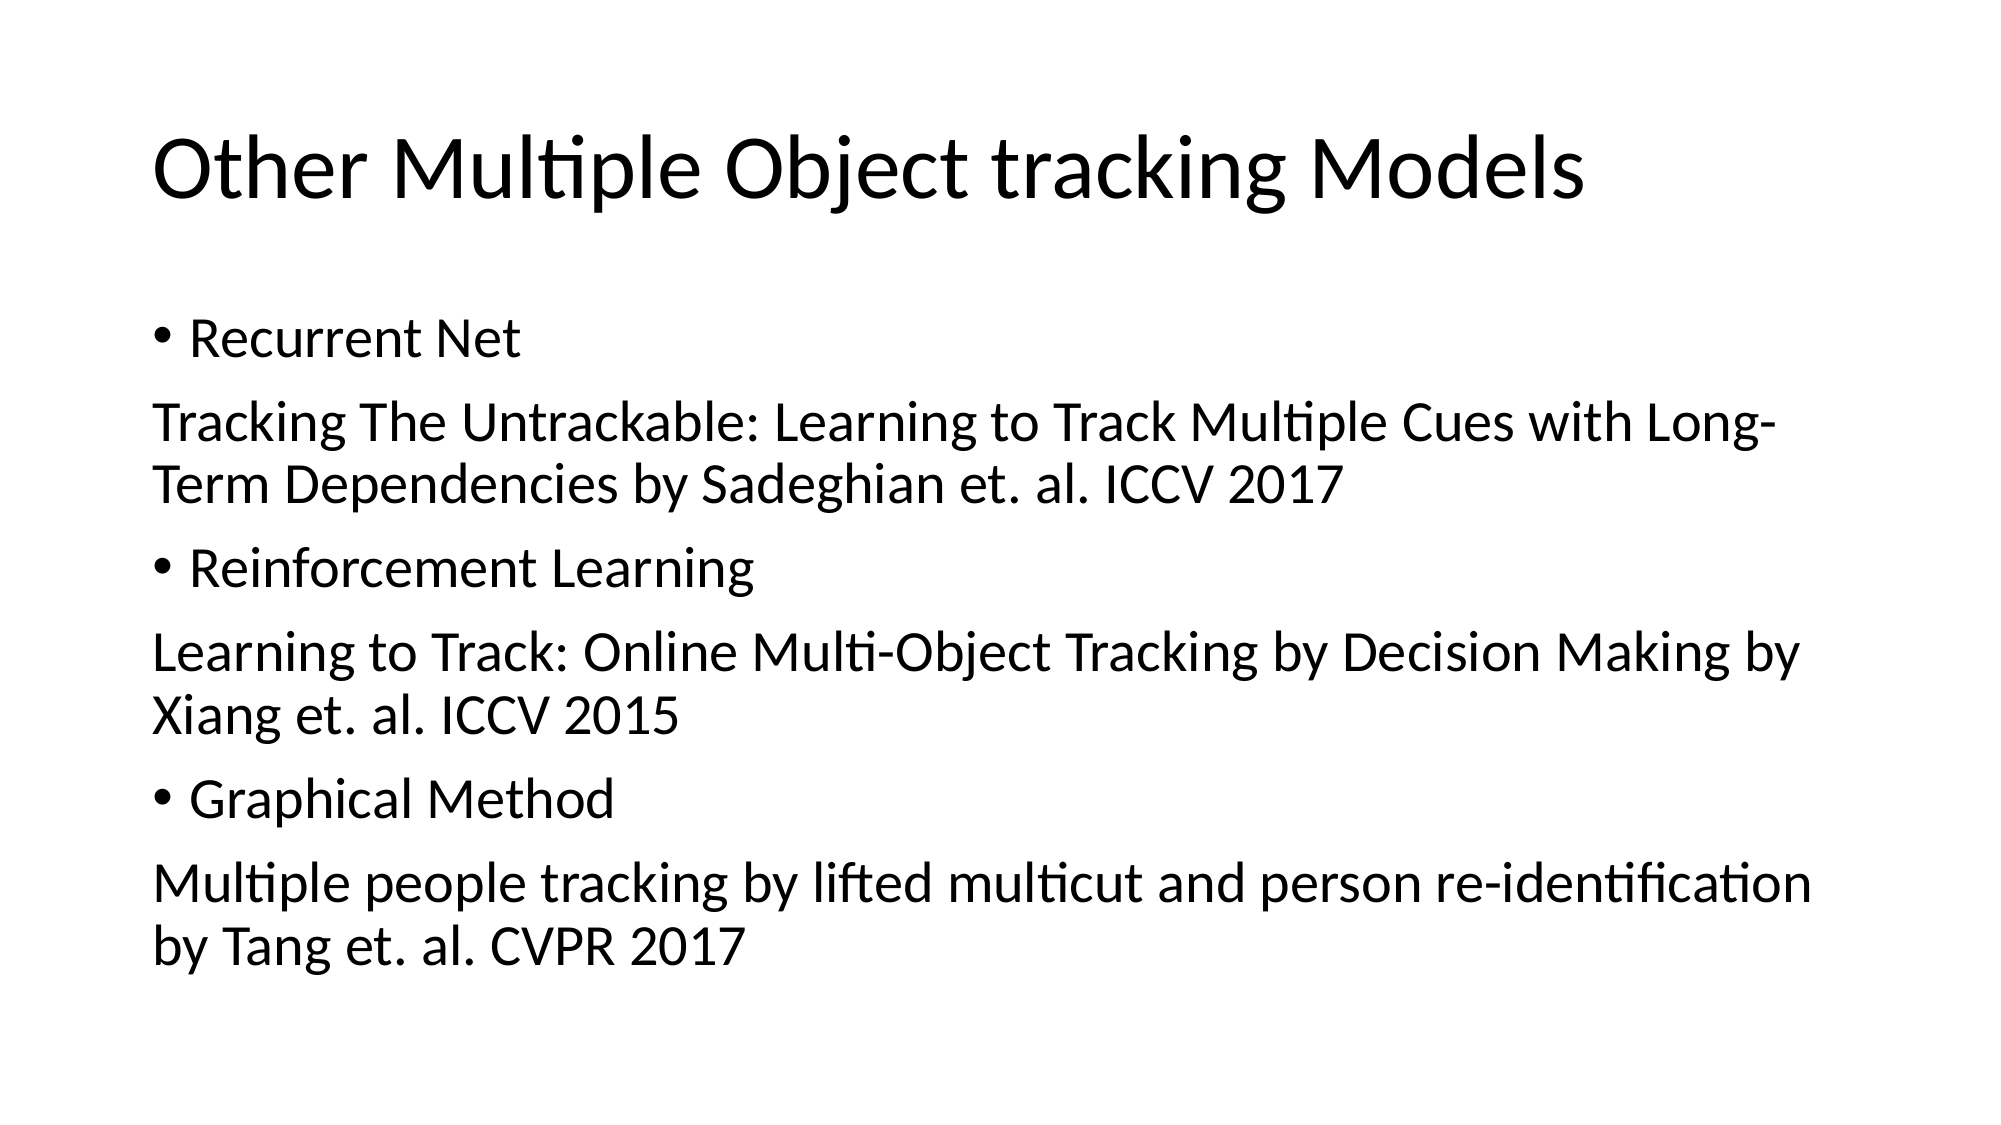

# Other Multiple Object tracking Models
Recurrent Net
Tracking The Untrackable: Learning to Track Multiple Cues with Long-Term Dependencies by Sadeghian et. al. ICCV 2017
Reinforcement Learning
Learning to Track: Online Multi-Object Tracking by Decision Making by Xiang et. al. ICCV 2015
Graphical Method
Multiple people tracking by lifted multicut and person re-identification by Tang et. al. CVPR 2017